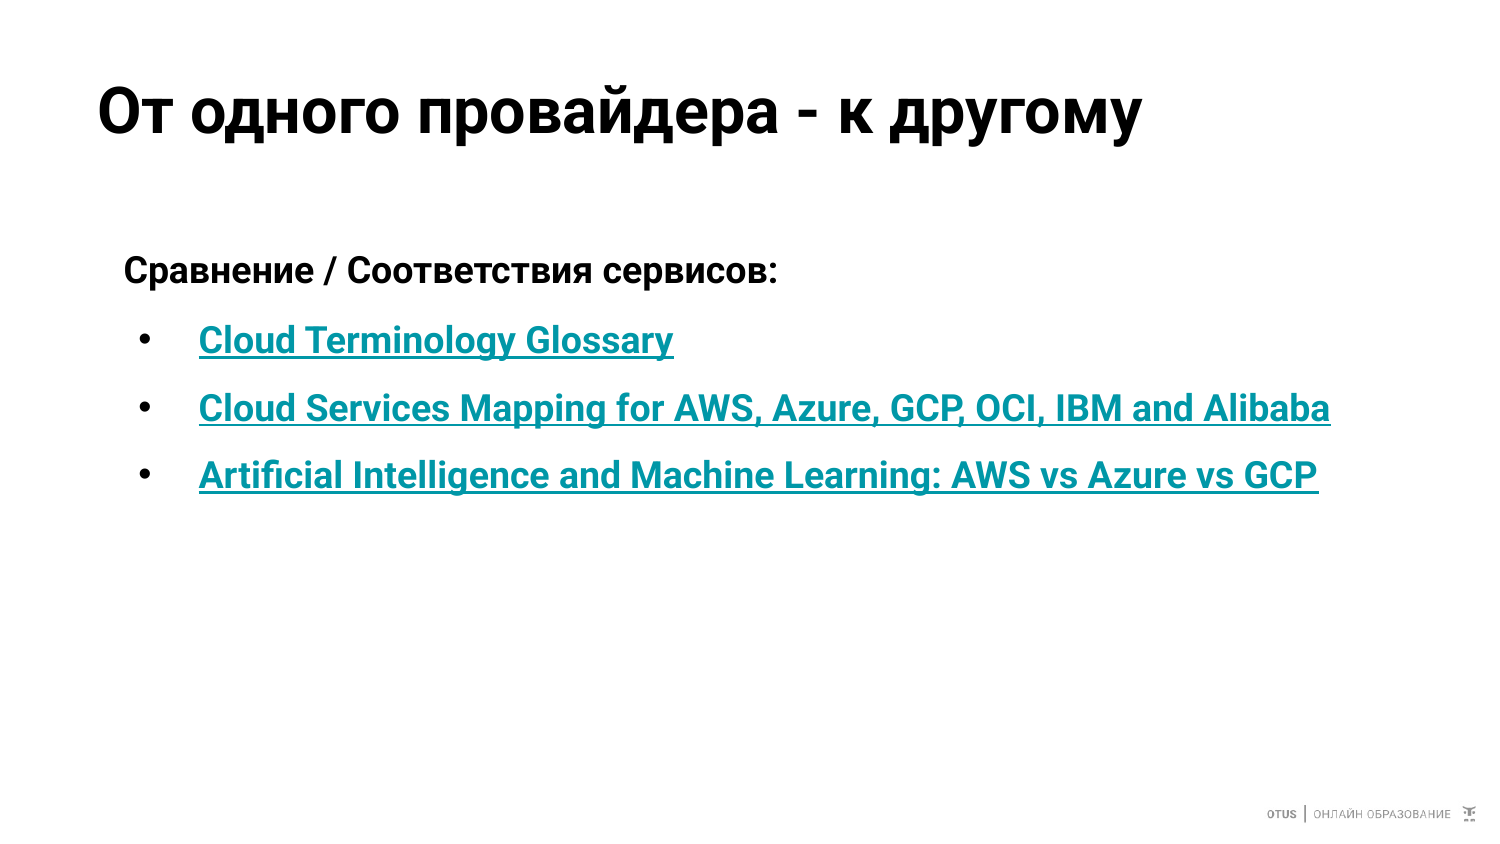

# От одного провайдера - к другому
Сравнение / Соответствия сервисов:
Cloud Terminology Glossary
Cloud Services Mapping for AWS, Azure, GCP, OCI, IBM and Alibaba
Artiﬁcial Intelligence and Machine Learning: AWS vs Azure vs GCP